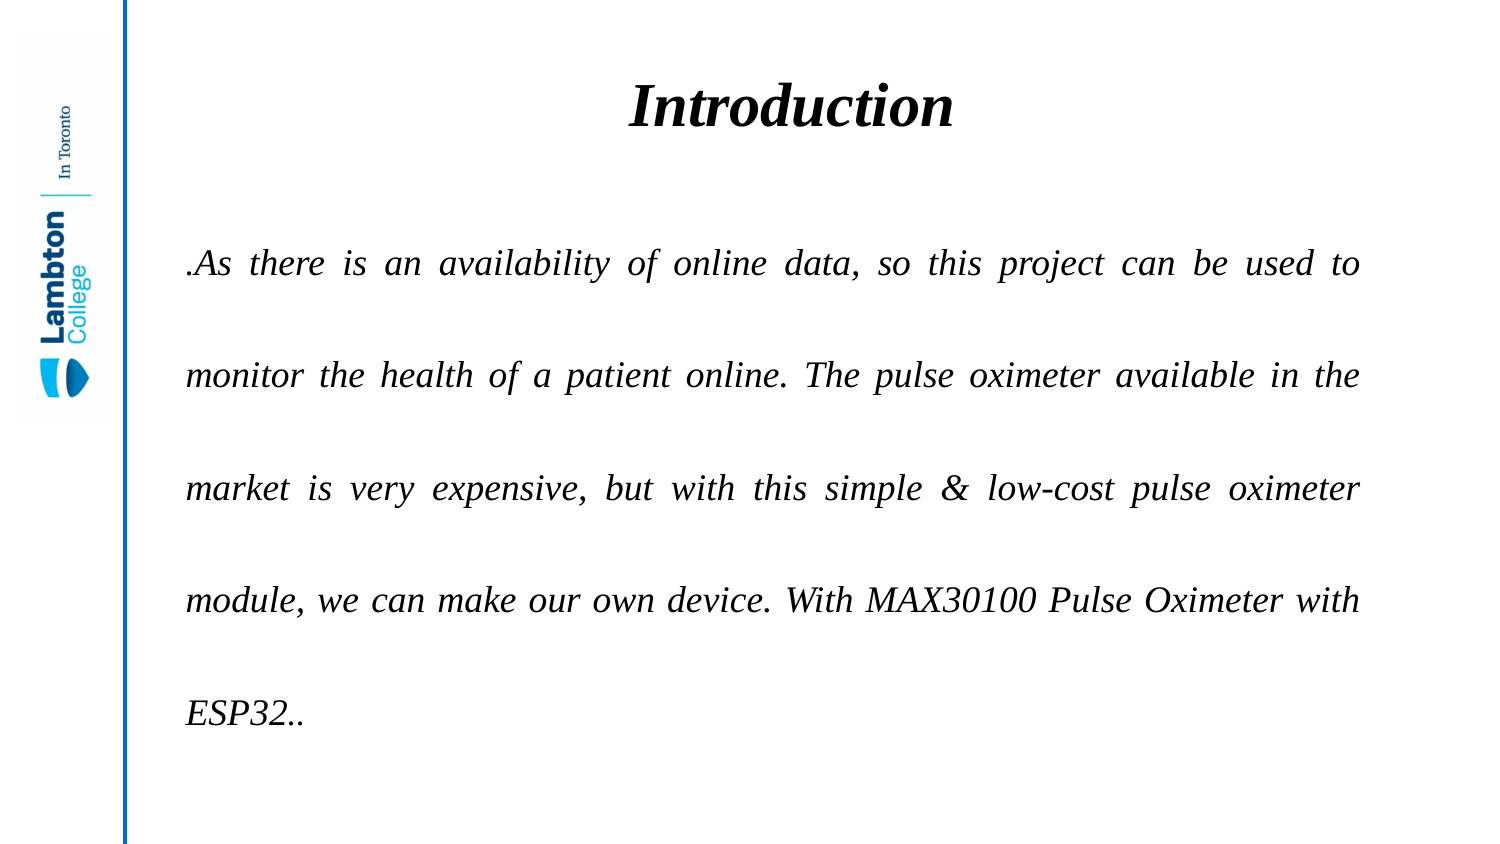

# Introduction
.As there is an availability of online data, so this project can be used to monitor the health of a patient online. The pulse oximeter available in the market is very expensive, but with this simple & low-cost pulse oximeter module, we can make our own device. With MAX30100 Pulse Oximeter with ESP32..